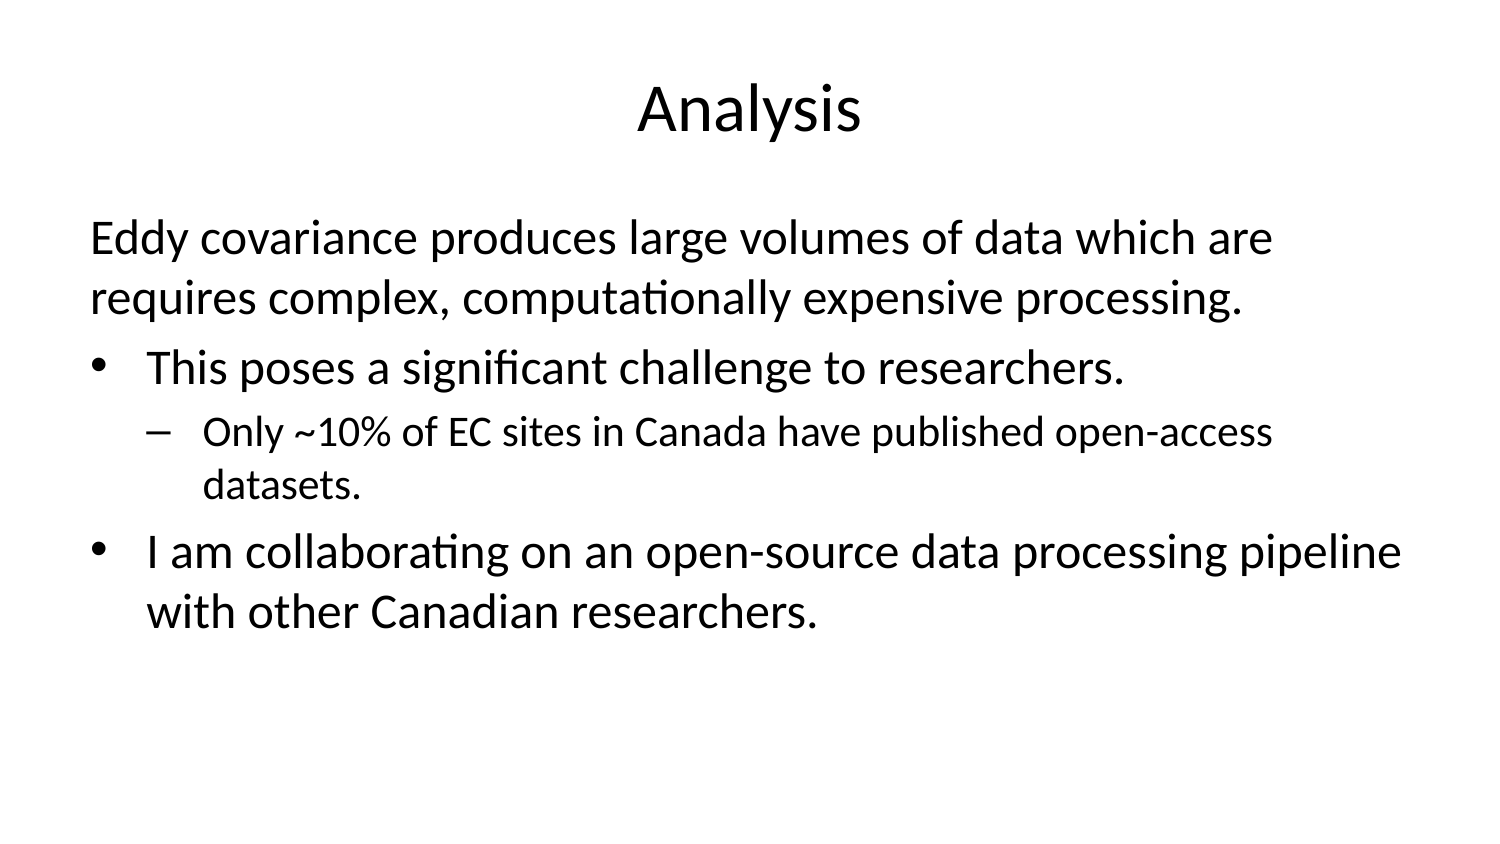

# Analysis
Eddy covariance produces large volumes of data which are requires complex, computationally expensive processing.
This poses a significant challenge to researchers.
Only ~10% of EC sites in Canada have published open-access datasets.
I am collaborating on an open-source data processing pipeline with other Canadian researchers.